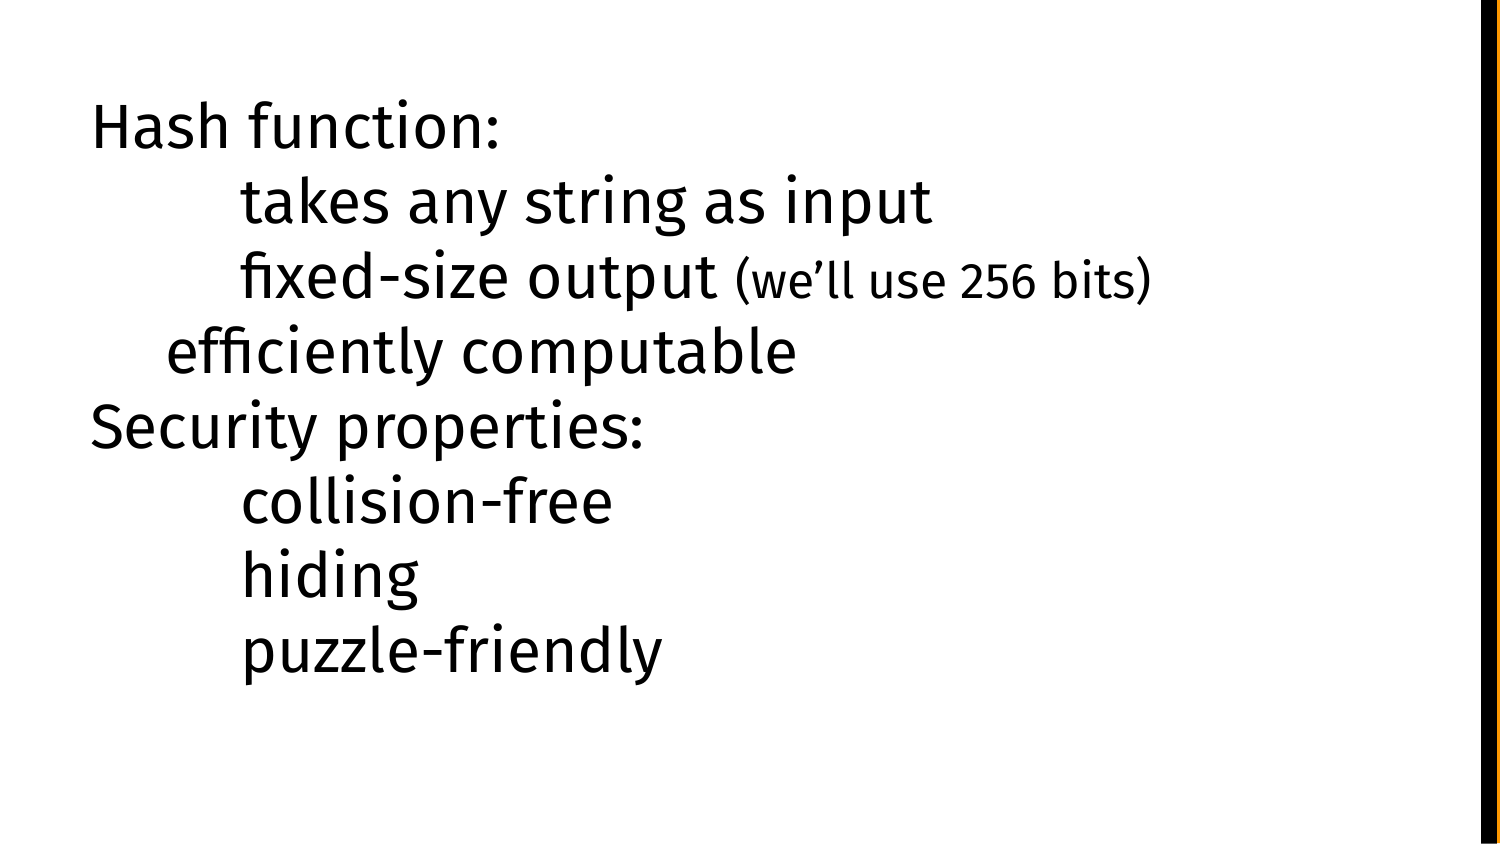

Hash function:
	takes any string as input
	fixed-size output (we’ll use 256 bits)
efficiently computable
Security properties:
	collision-free
	hiding
	puzzle-friendly